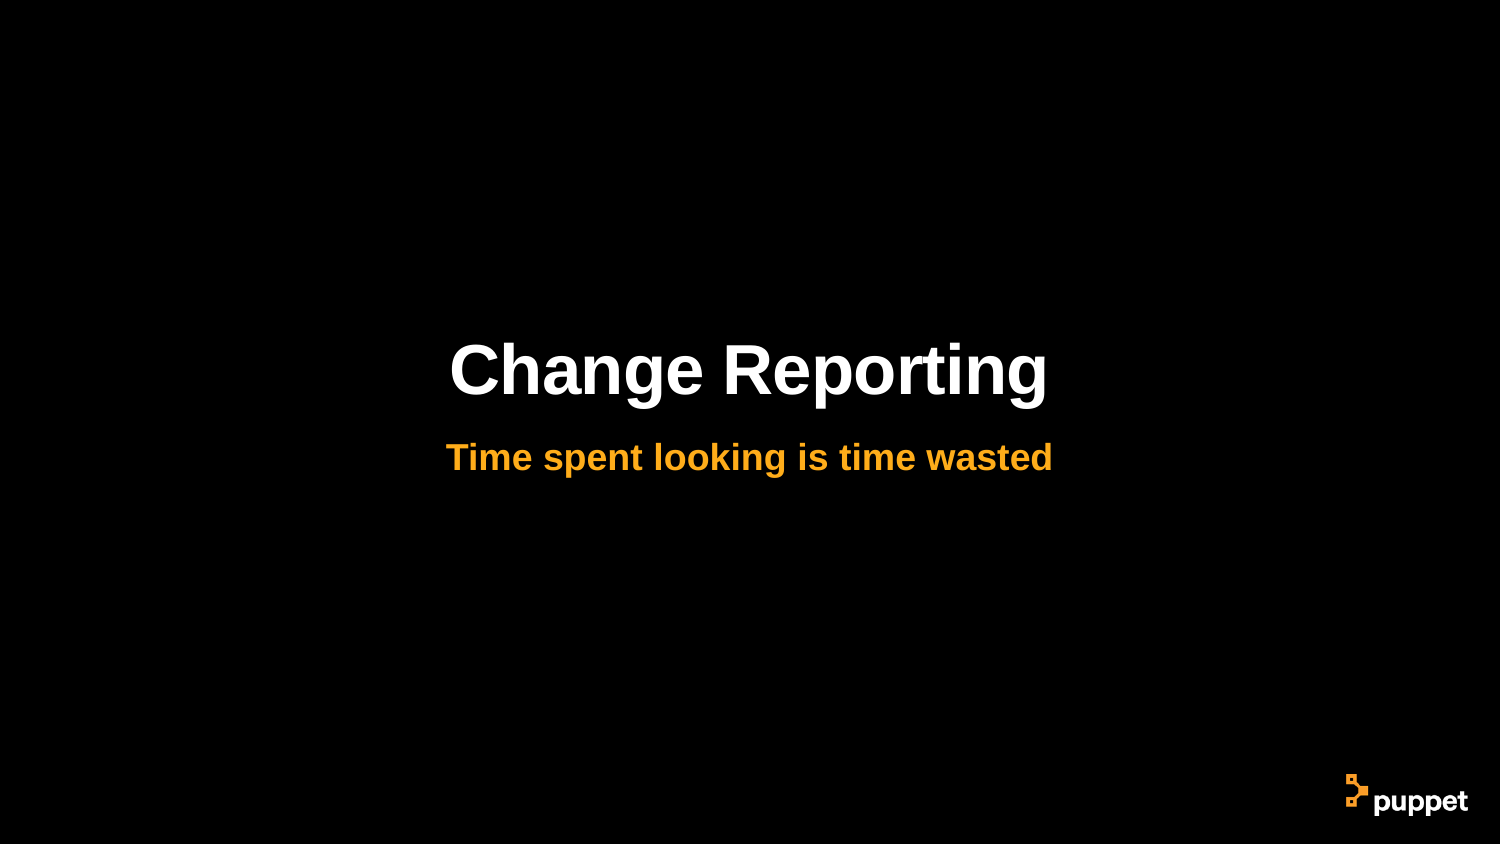

# Change Reporting
Time spent looking is time wasted